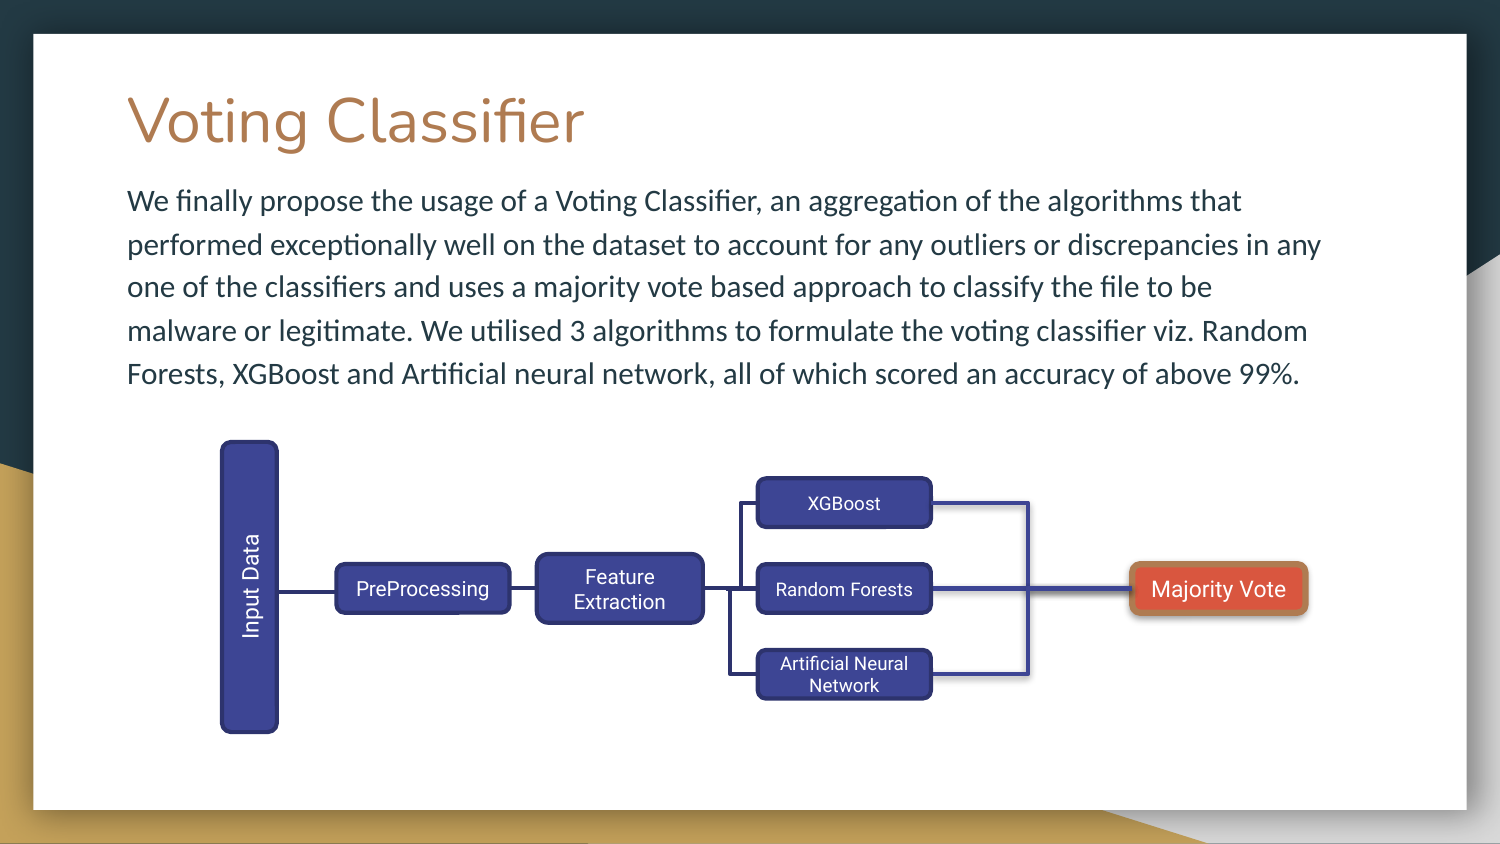

# Voting Classifier
We finally propose the usage of a Voting Classifier, an aggregation of the algorithms that performed exceptionally well on the dataset to account for any outliers or discrepancies in any one of the classifiers and uses a majority vote based approach to classify the file to be malware or legitimate. We utilised 3 algorithms to formulate the voting classifier viz. Random Forests, XGBoost and Artificial neural network, all of which scored an accuracy of above 99%.
XGBoost
Feature Extraction
Input Data
PreProcessing
Random Forests
Majority Vote
Artificial Neural Network